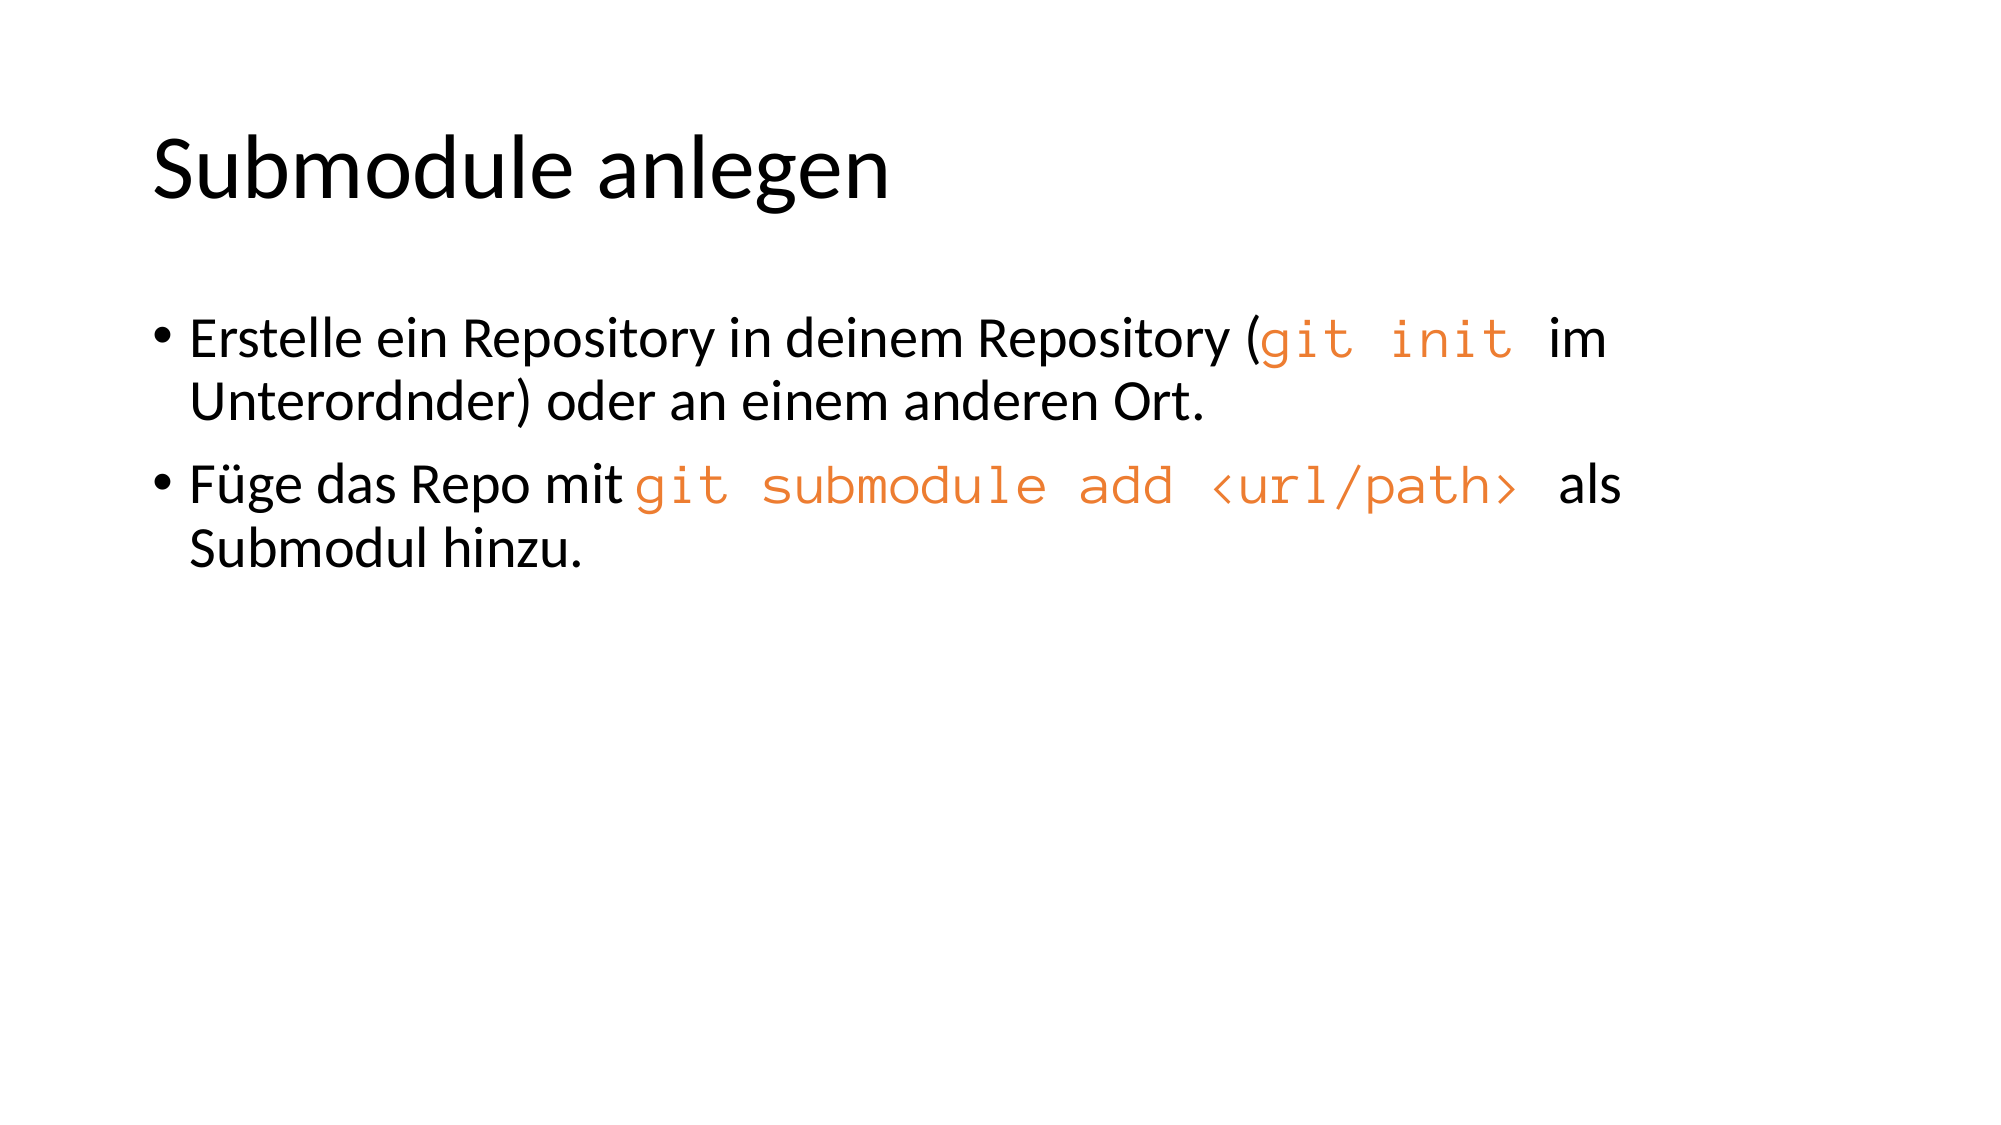

# Submodule anlegen
Erstelle ein Repository in deinem Repository (git init im Unterordnder) oder an einem anderen Ort.
Füge das Repo mit git submodule add <url/path> als Submodul hinzu.